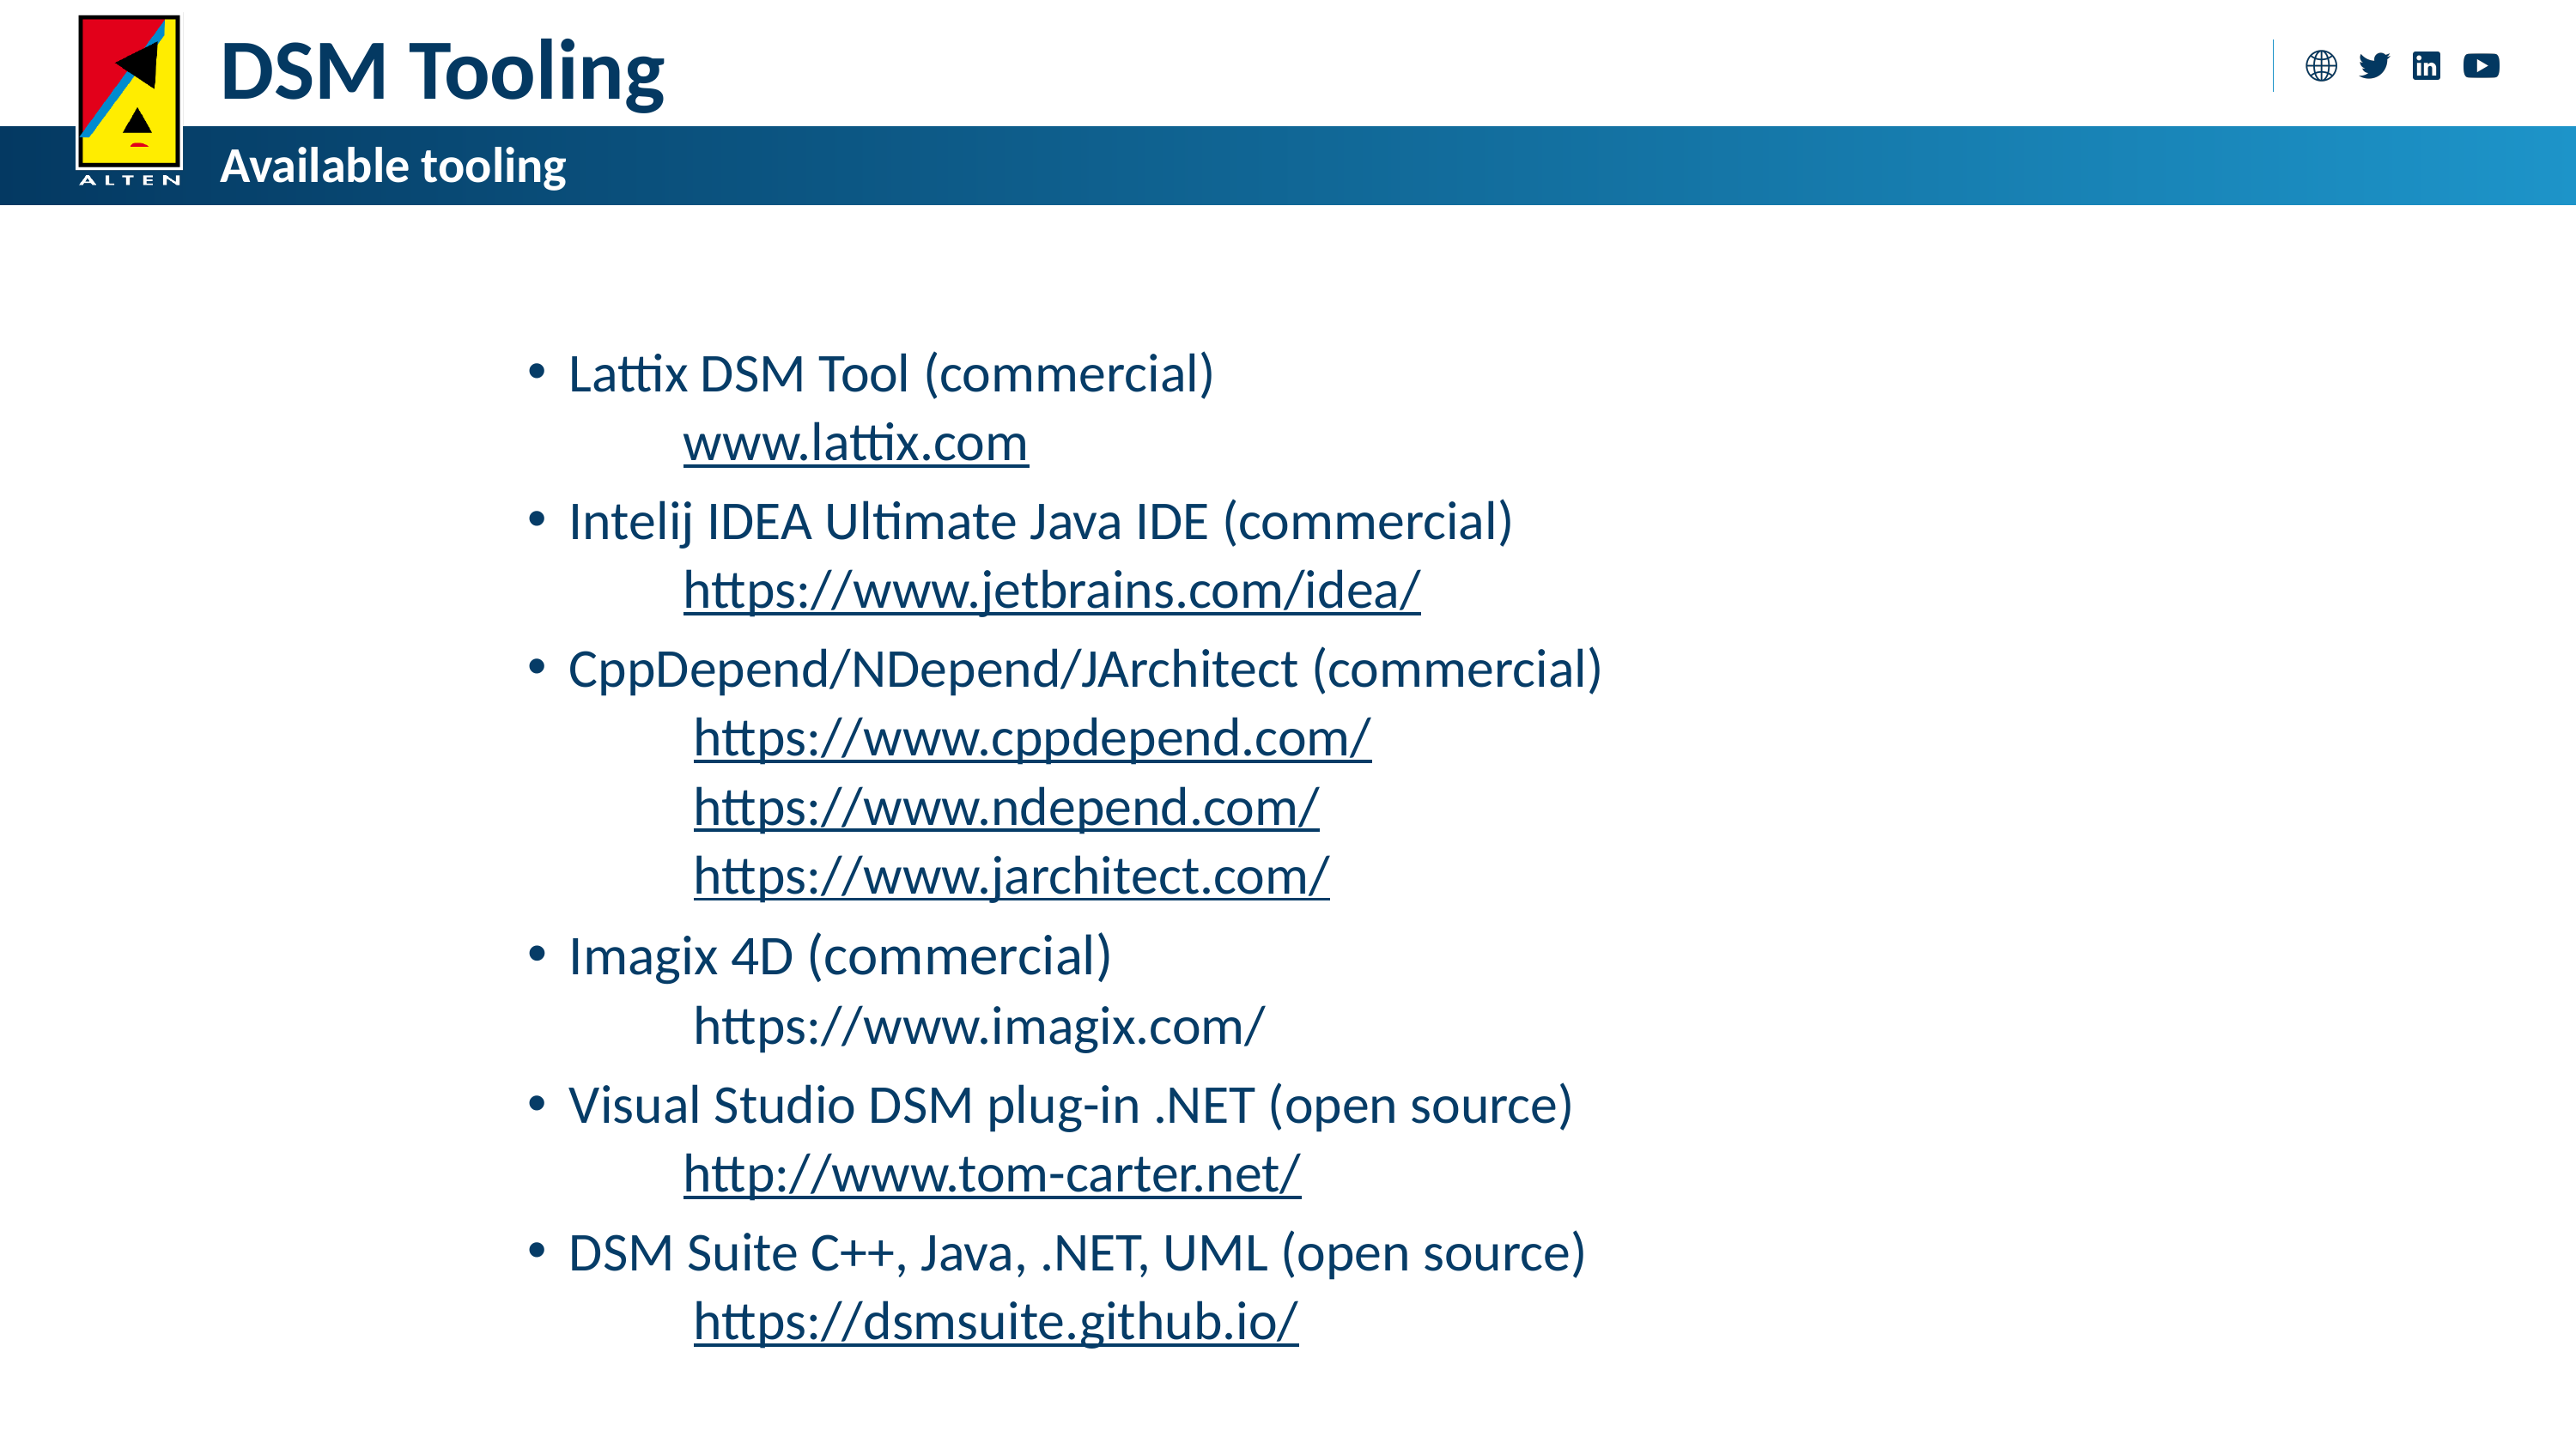

DSM Tooling
Available tooling
Lattix DSM Tool (commercial)
www.lattix.com
Intelij IDEA Ultimate Java IDE (commercial)
https://www.jetbrains.com/idea/
CppDepend/NDepend/JArchitect (commercial)
https://www.cppdepend.com/
https://www.ndepend.com/
https://www.jarchitect.com/
Imagix 4D (commercial)
https://www.imagix.com/
Visual Studio DSM plug-in .NET (open source)
http://www.tom-carter.net/
DSM Suite C++, Java, .NET, UML (open source)
https://dsmsuite.github.io/